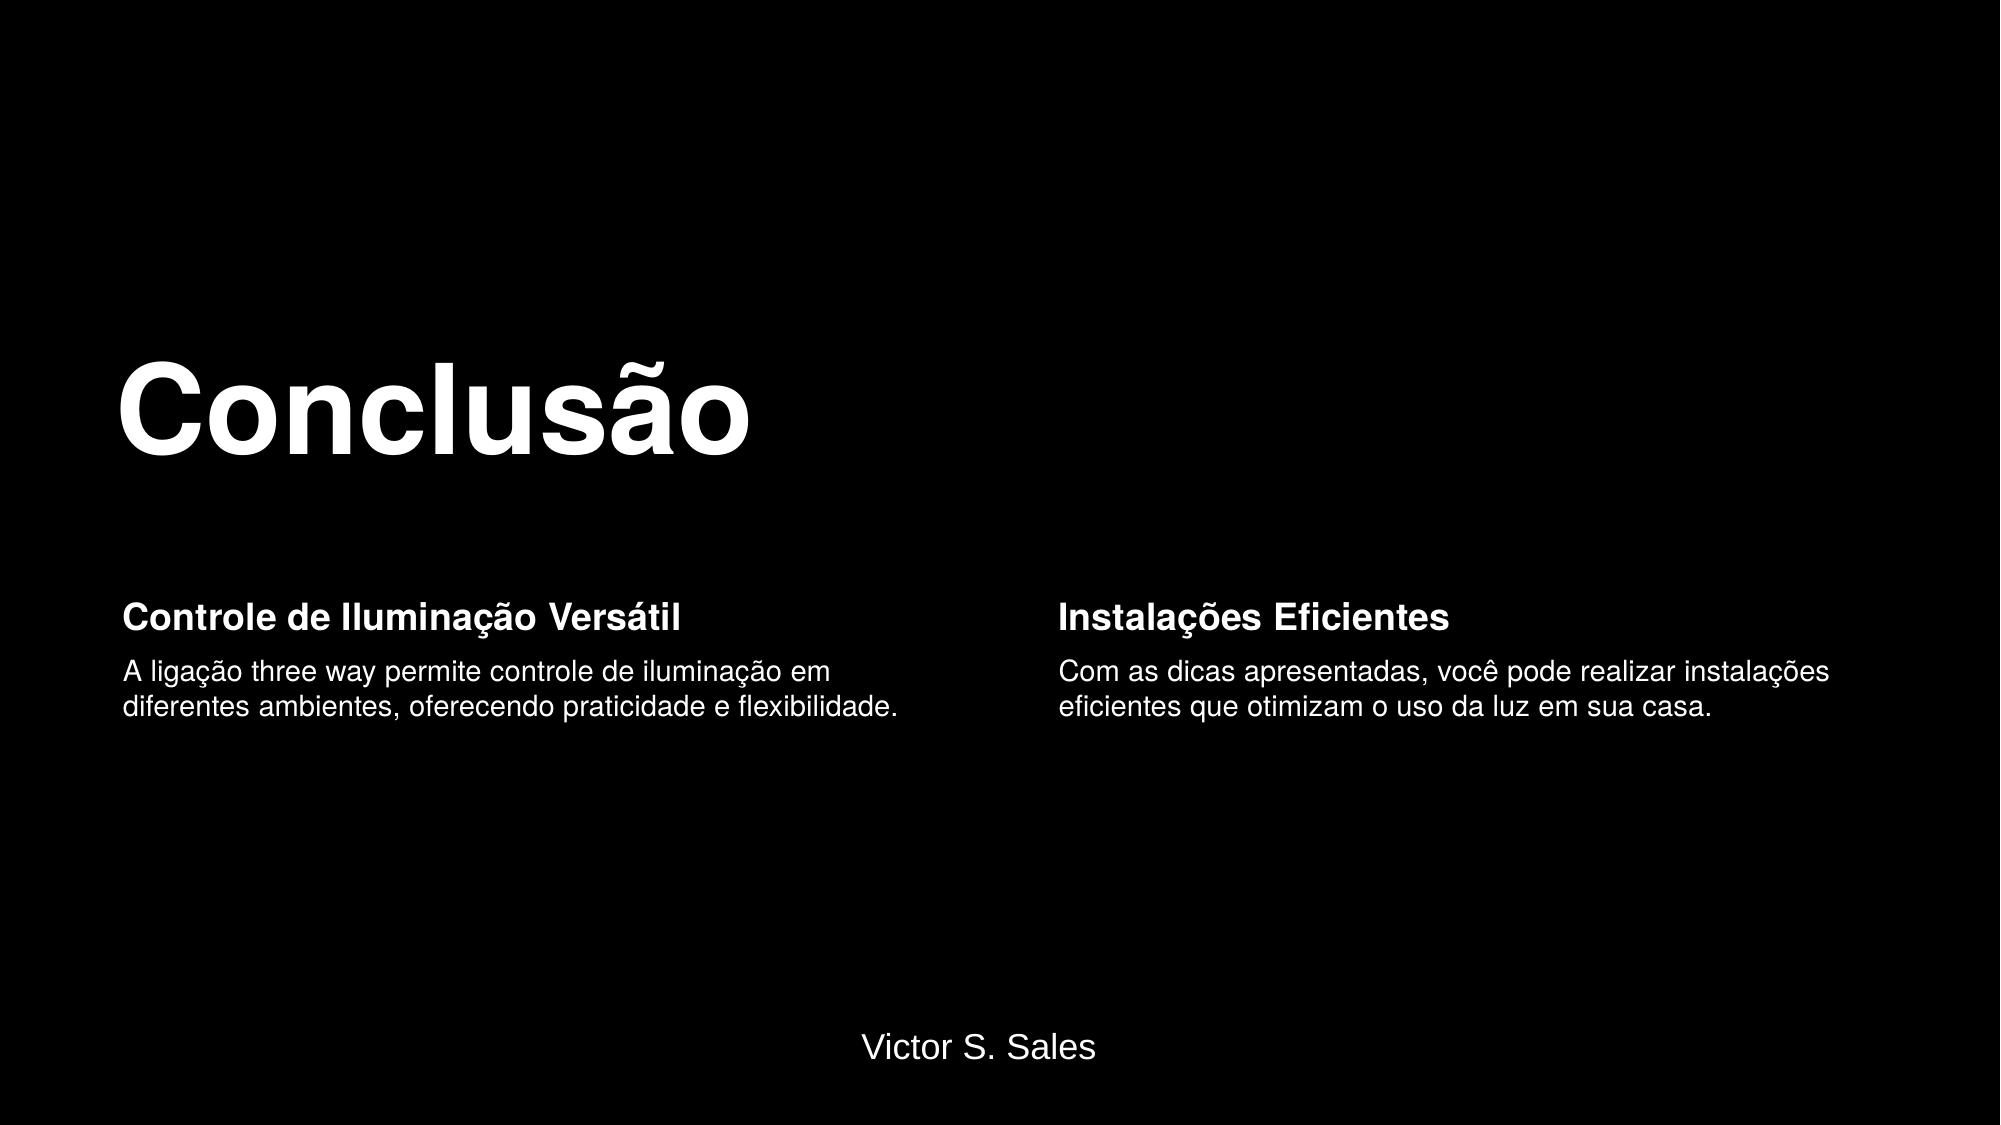

# Conclusão
Controle de Iluminação Versátil
A ligação three way permite controle de iluminação em diferentes ambientes, oferecendo praticidade e flexibilidade.
Instalações Eficientes
Com as dicas apresentadas, você pode realizar instalações eficientes que otimizam o uso da luz em sua casa.
Victor S. Sales